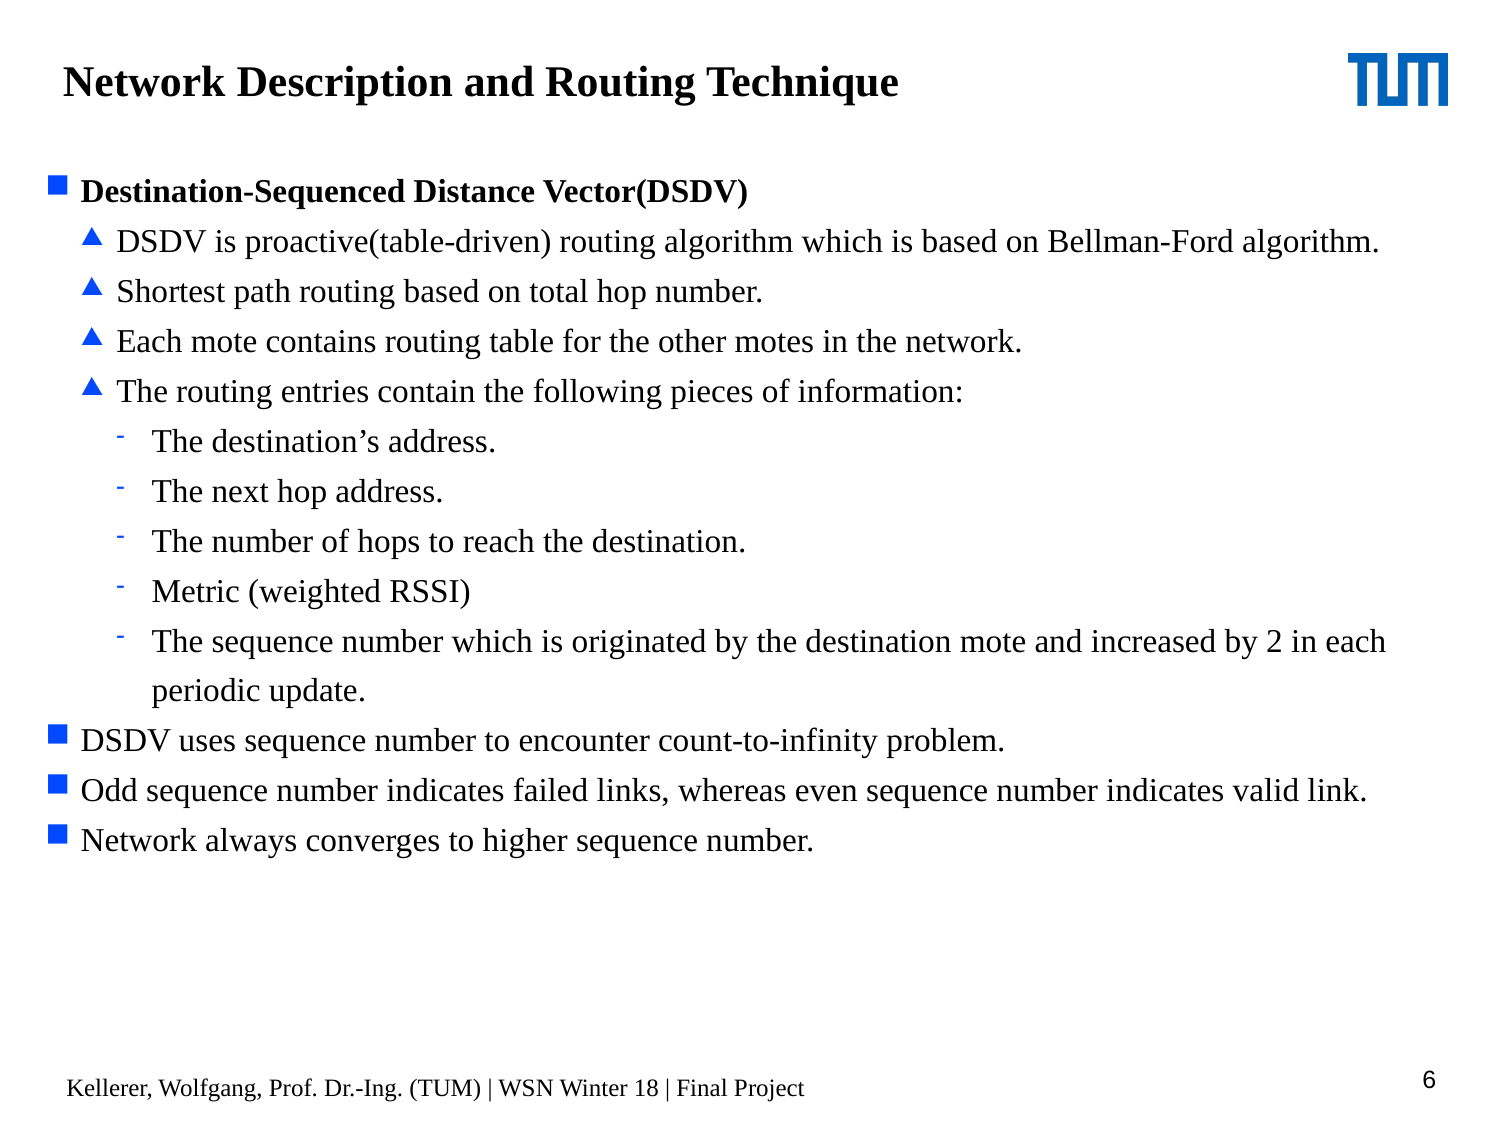

Network Description and Routing Technique
Destination-Sequenced Distance Vector(DSDV)
DSDV is proactive(table-driven) routing algorithm which is based on Bellman-Ford algorithm.
Shortest path routing based on total hop number.
Each mote contains routing table for the other motes in the network.
The routing entries contain the following pieces of information:
The destination’s address.
The next hop address.
The number of hops to reach the destination.
Metric (weighted RSSI)
The sequence number which is originated by the destination mote and increased by 2 in each periodic update.
DSDV uses sequence number to encounter count-to-infinity problem.
Odd sequence number indicates failed links, whereas even sequence number indicates valid link.
Network always converges to higher sequence number.
6